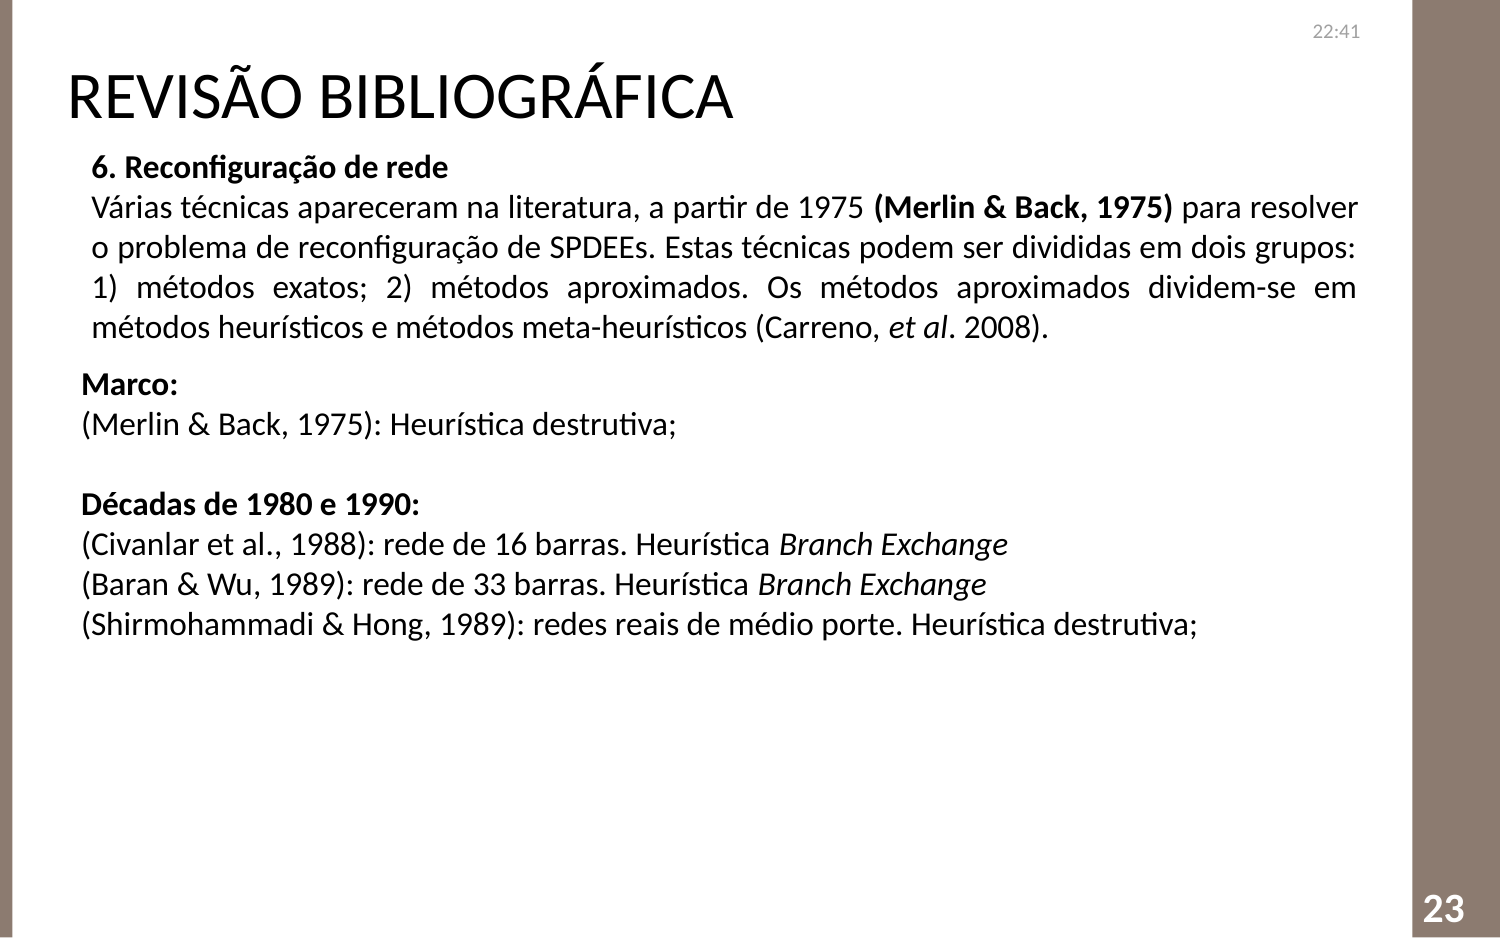

Revisão Bibliográfica
22:41
#
6. Reconfiguração de rede
Várias técnicas apareceram na literatura, a partir de 1975 (Merlin & Back, 1975) para resolver o problema de reconfiguração de SPDEEs. Estas técnicas podem ser divididas em dois grupos: 1) métodos exatos; 2) métodos aproximados. Os métodos aproximados dividem-se em métodos heurísticos e métodos meta-heurísticos (Carreno, et al. 2008).
Marco:
(Merlin & Back, 1975): Heurística destrutiva;

Décadas de 1980 e 1990:
(Civanlar et al., 1988): rede de 16 barras. Heurística Branch Exchange
(Baran & Wu, 1989): rede de 33 barras. Heurística Branch Exchange
(Shirmohammadi & Hong, 1989): redes reais de médio porte. Heurística destrutiva;

23